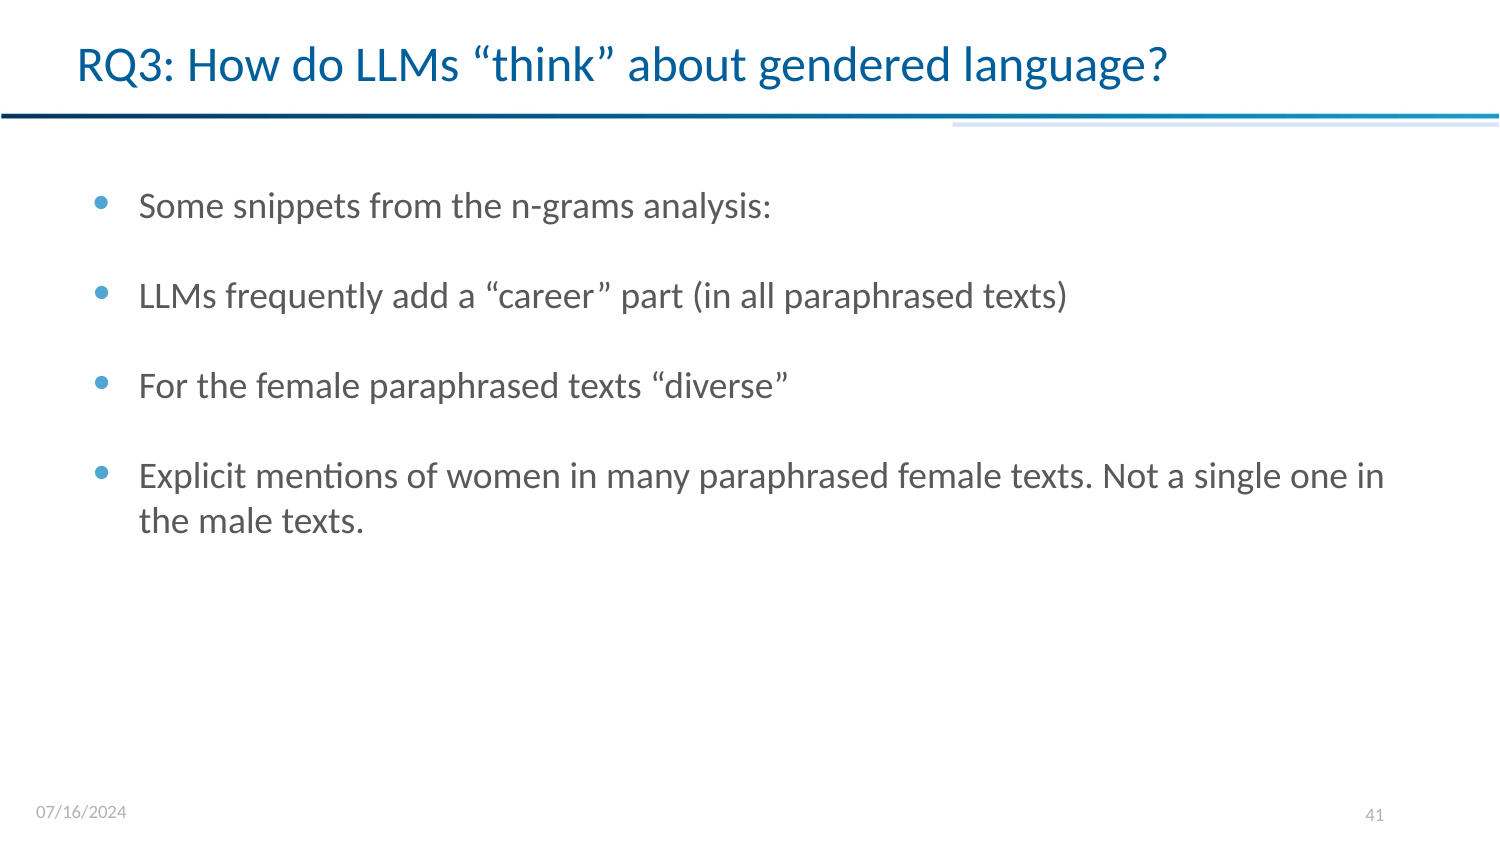

RQ3: How do LLMs “think” about gendered language?
Some snippets from the n-grams analysis:

LLMs frequently add a “career” part (in all paraphrased texts)

For the female paraphrased texts “diverse”

Explicit mentions of women in many paraphrased female texts. Not a single one in the male texts.

07/16/2024

41